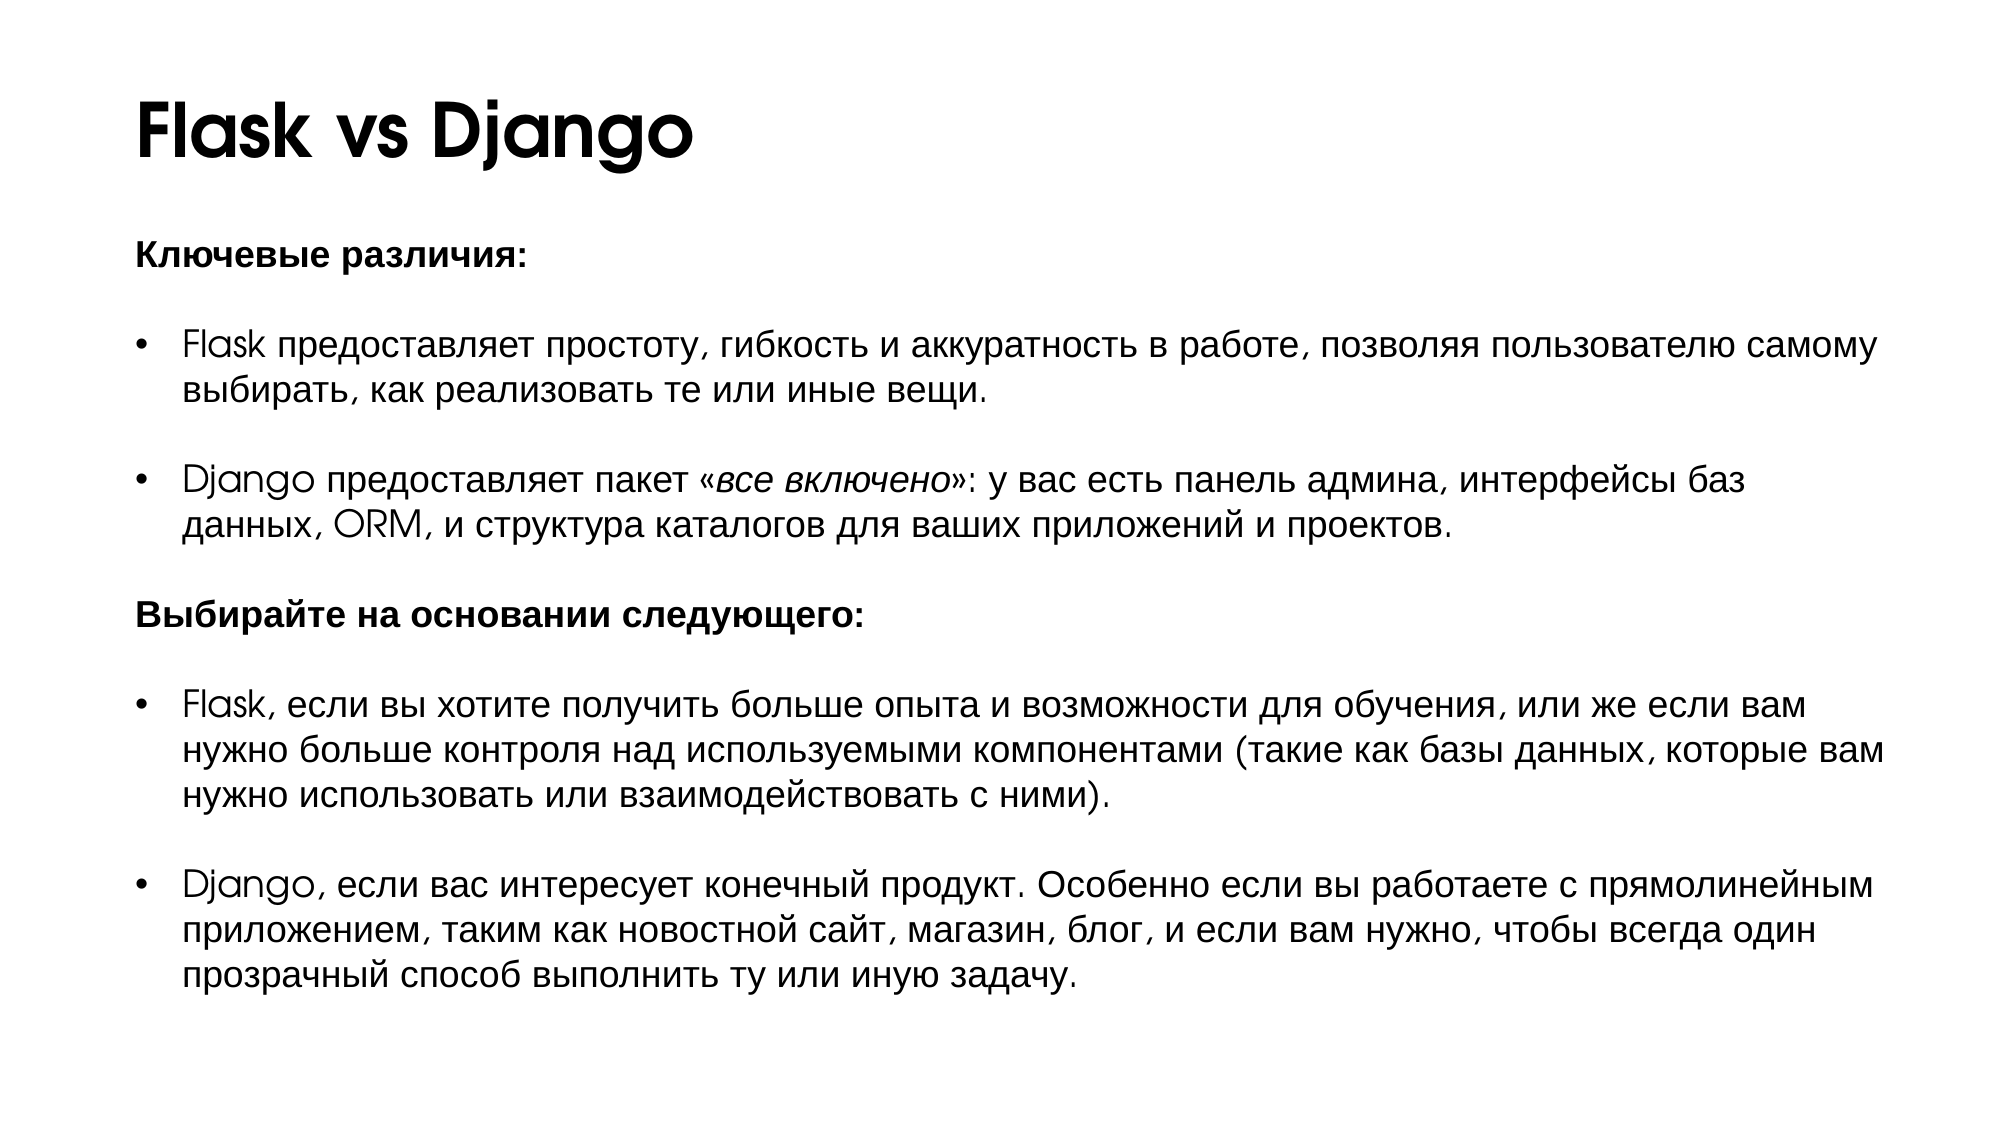

Flask vs Django
Ключевые различия:

Flask предоставляет простоту, гибкость и аккуратность в работе, позволяя пользователю самому выбирать, как реализовать те или иные вещи.

Django предоставляет пакет «все включено»: у вас есть панель админа, интерфейсы баз данных, ORM, и структура каталогов для ваших приложений и проектов.

Выбирайте на основании следующего:

Flask, если вы хотите получить больше опыта и возможности для обучения, или же если вам нужно больше контроля над используемыми компонентами (такие как базы данных, которые вам нужно использовать или взаимодействовать с ними).

Django, если вас интересует конечный продукт. Особенно если вы работаете с прямолинейным приложением, таким как новостной сайт, магазин, блог, и если вам нужно, чтобы всегда один прозрачный способ выполнить ту или иную задачу.